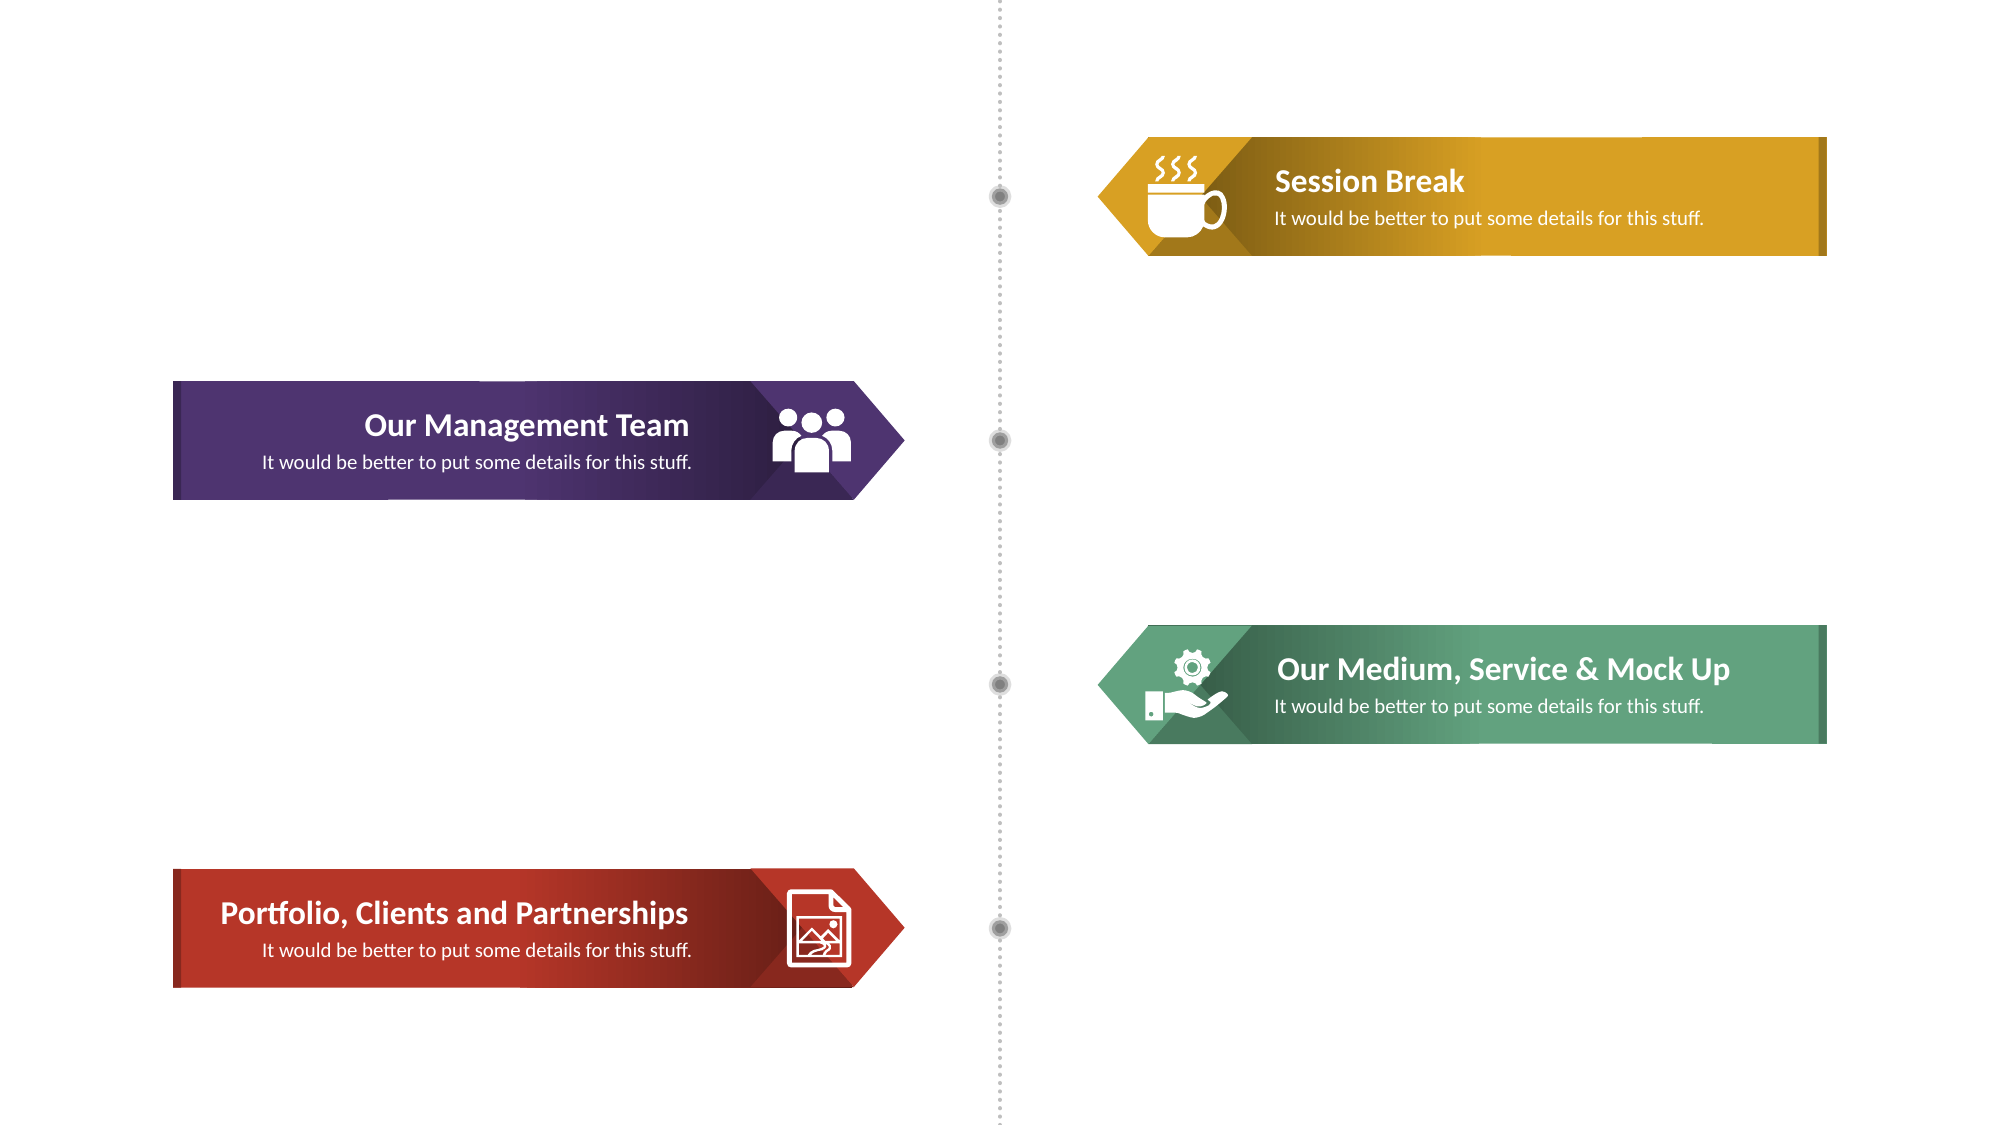

Session Break
It would be better to put some details for this stuff.

Our Management Team
It would be better to put some details for this stuff.

Our Medium, Service & Mock Up
It would be better to put some details for this stuff.

Portfolio, Clients and Partnerships
It would be better to put some details for this stuff.